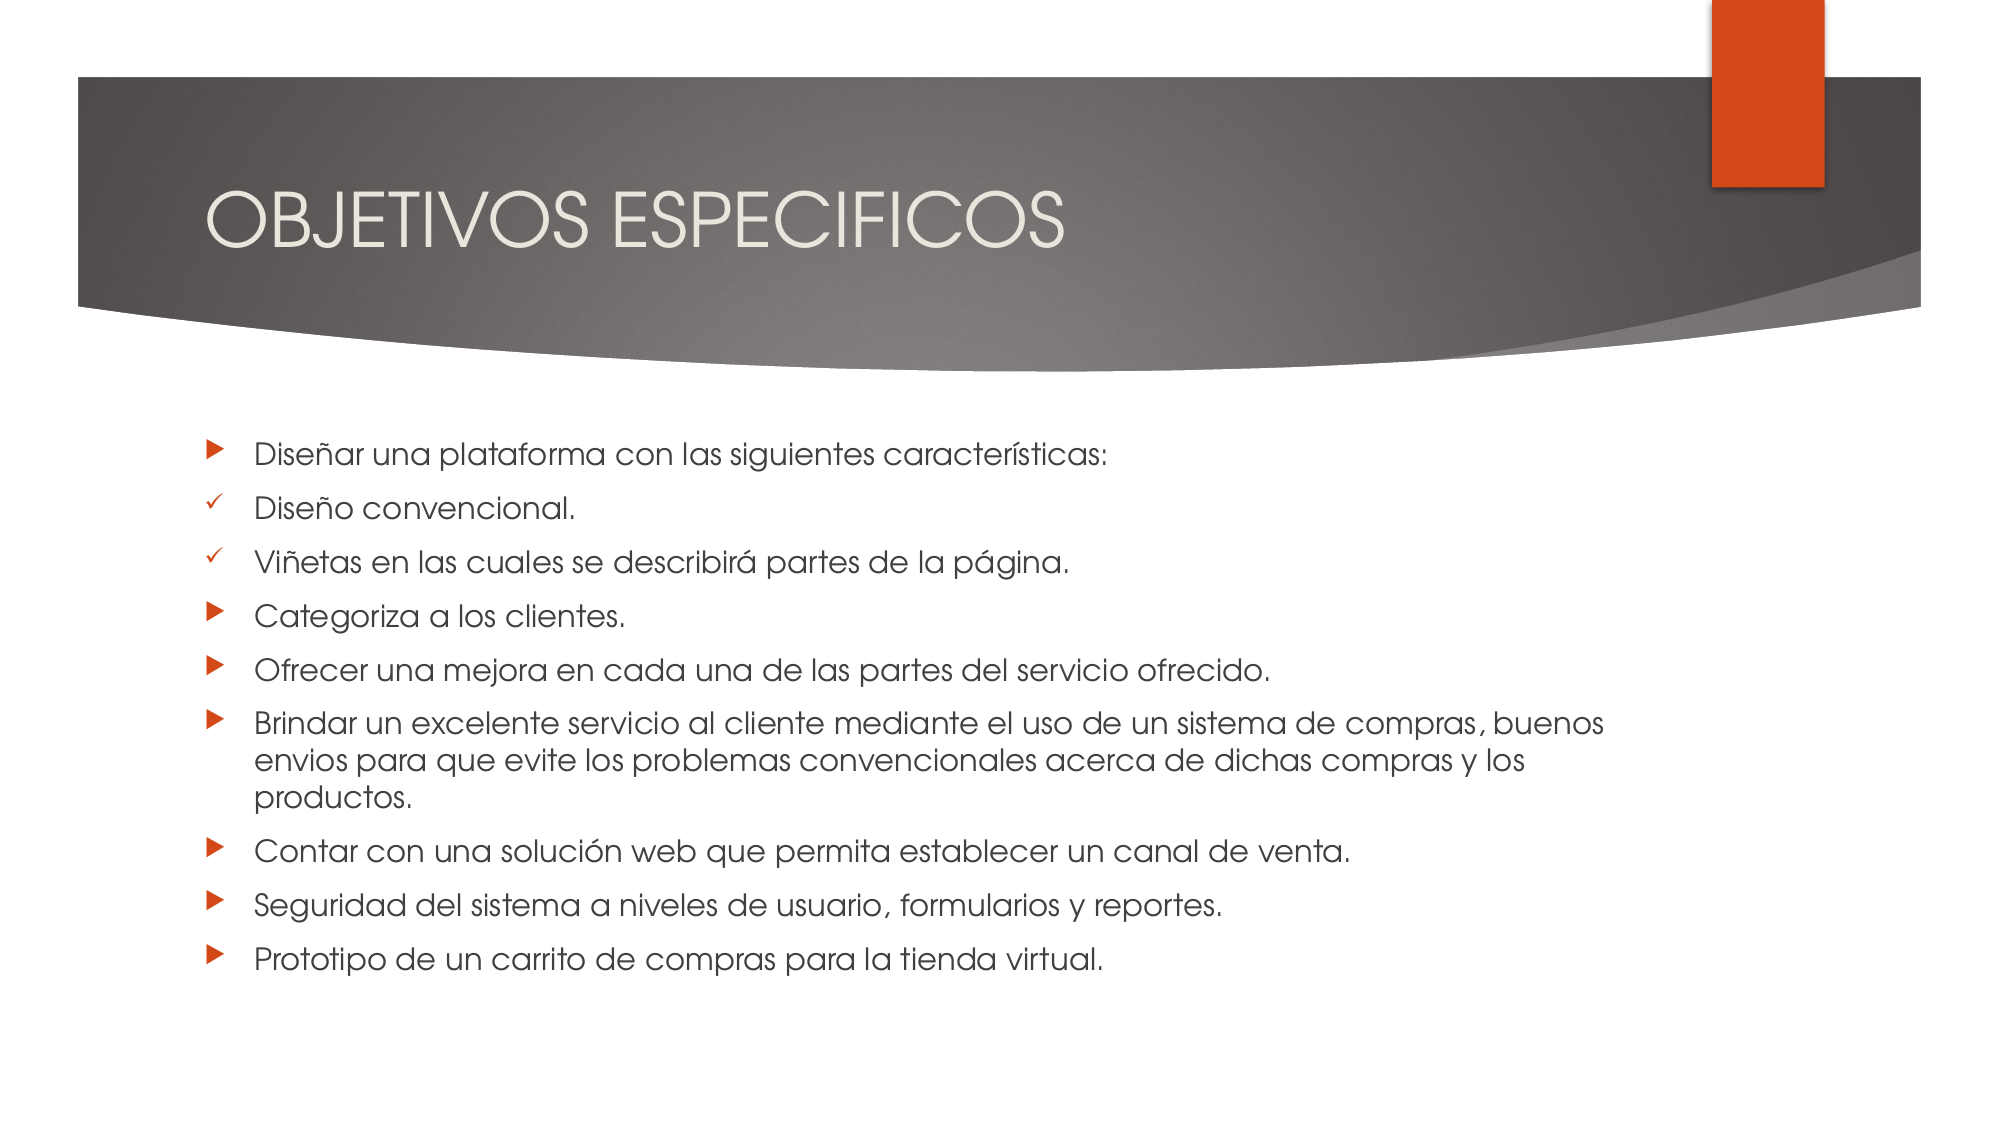

# OBJETIVOS ESPECIFICOS
Diseñar una plataforma con las siguientes características:
Diseño convencional.
Viñetas en las cuales se describirá partes de la página.
Categoriza a los clientes.
Ofrecer una mejora en cada una de las partes del servicio ofrecido.
Brindar un excelente servicio al cliente mediante el uso de un sistema de compras, buenos envios para que evite los problemas convencionales acerca de dichas compras y los productos.
Contar con una solución web que permita establecer un canal de venta.
Seguridad del sistema a niveles de usuario, formularios y reportes.
Prototipo de un carrito de compras para la tienda virtual.